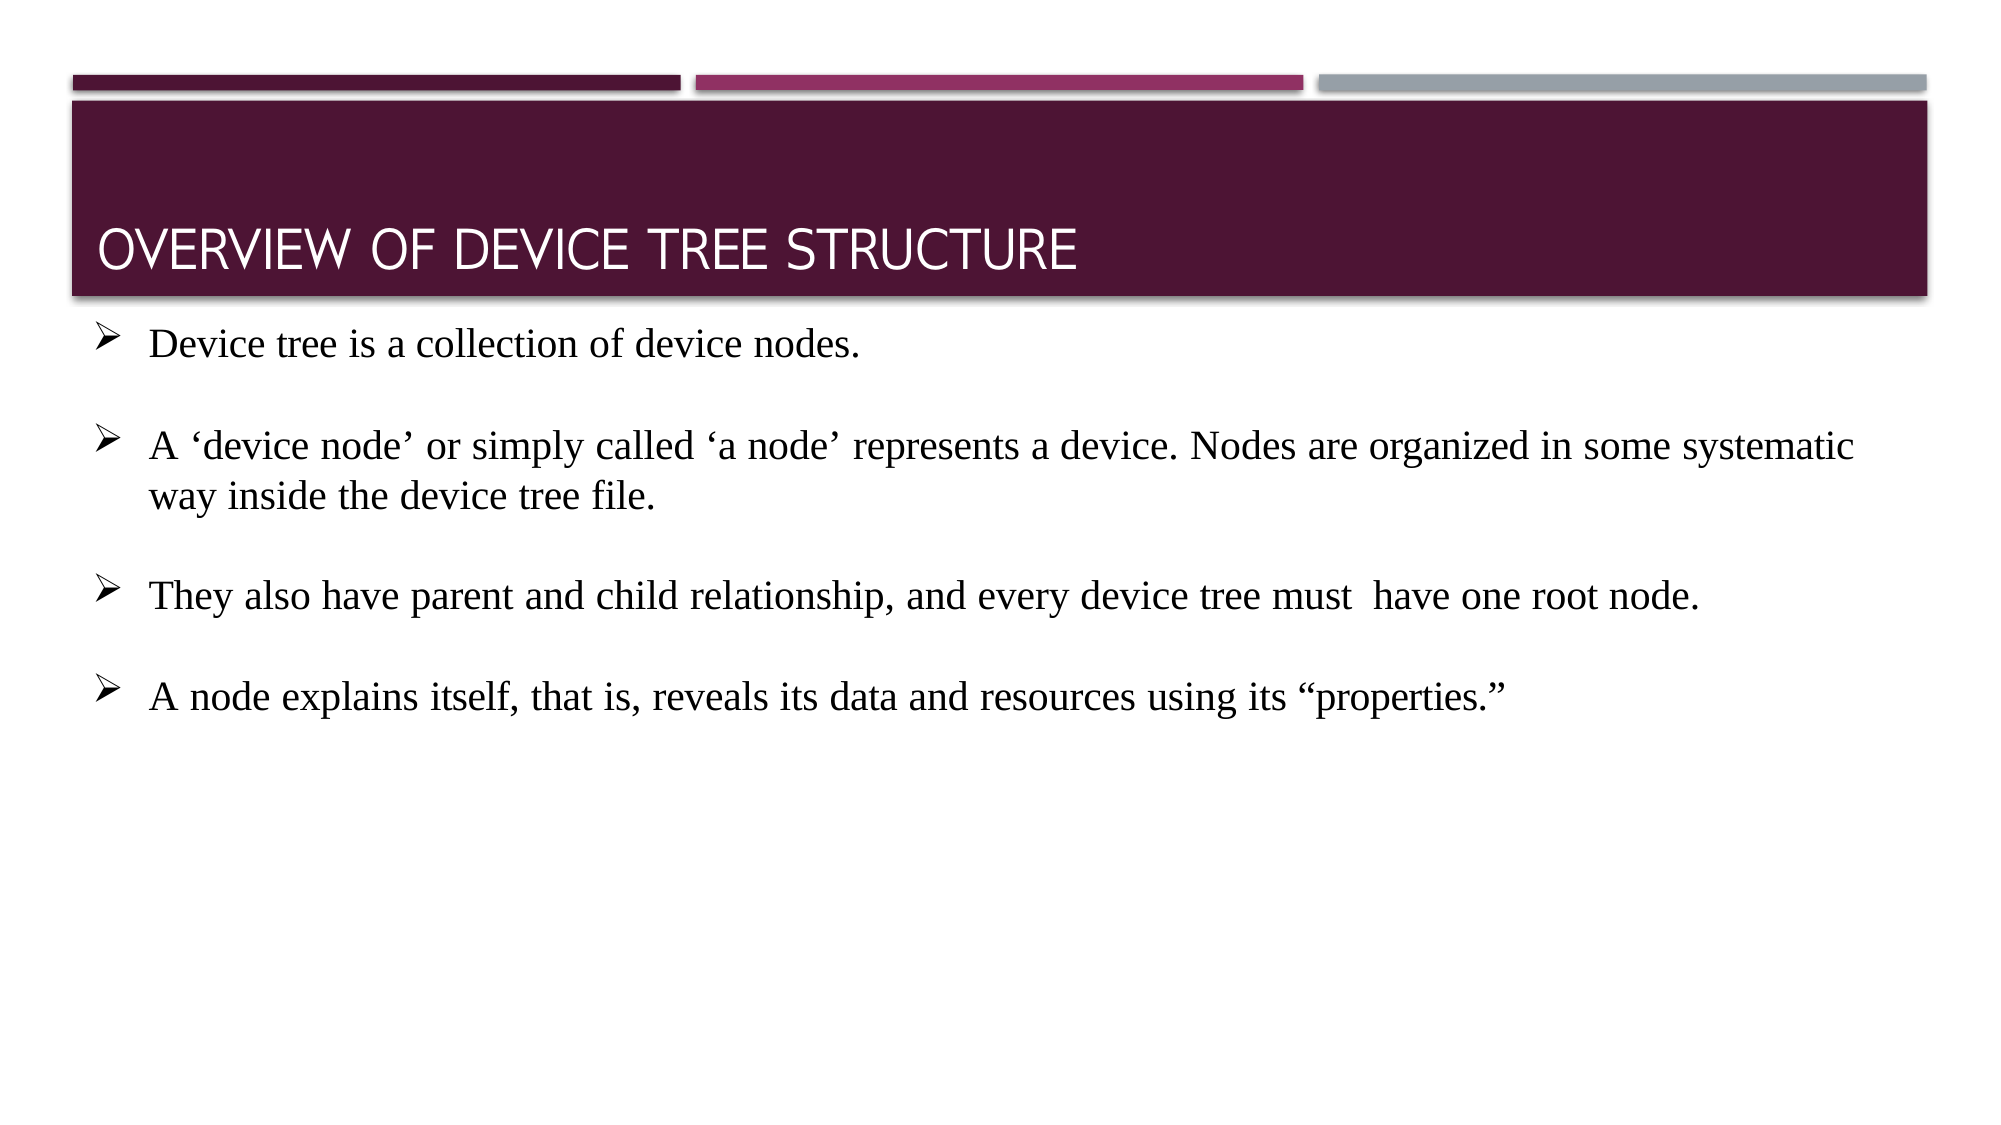

# Overview of device tree structure
Device tree is a collection of device nodes.

A ‘device node’ or simply called ‘a node’ represents a device. Nodes are organized in some systematic way inside the device tree file.

They also have parent and child relationship, and every device tree must  have one root node.

A node explains itself, that is, reveals its data and resources using its “properties.”